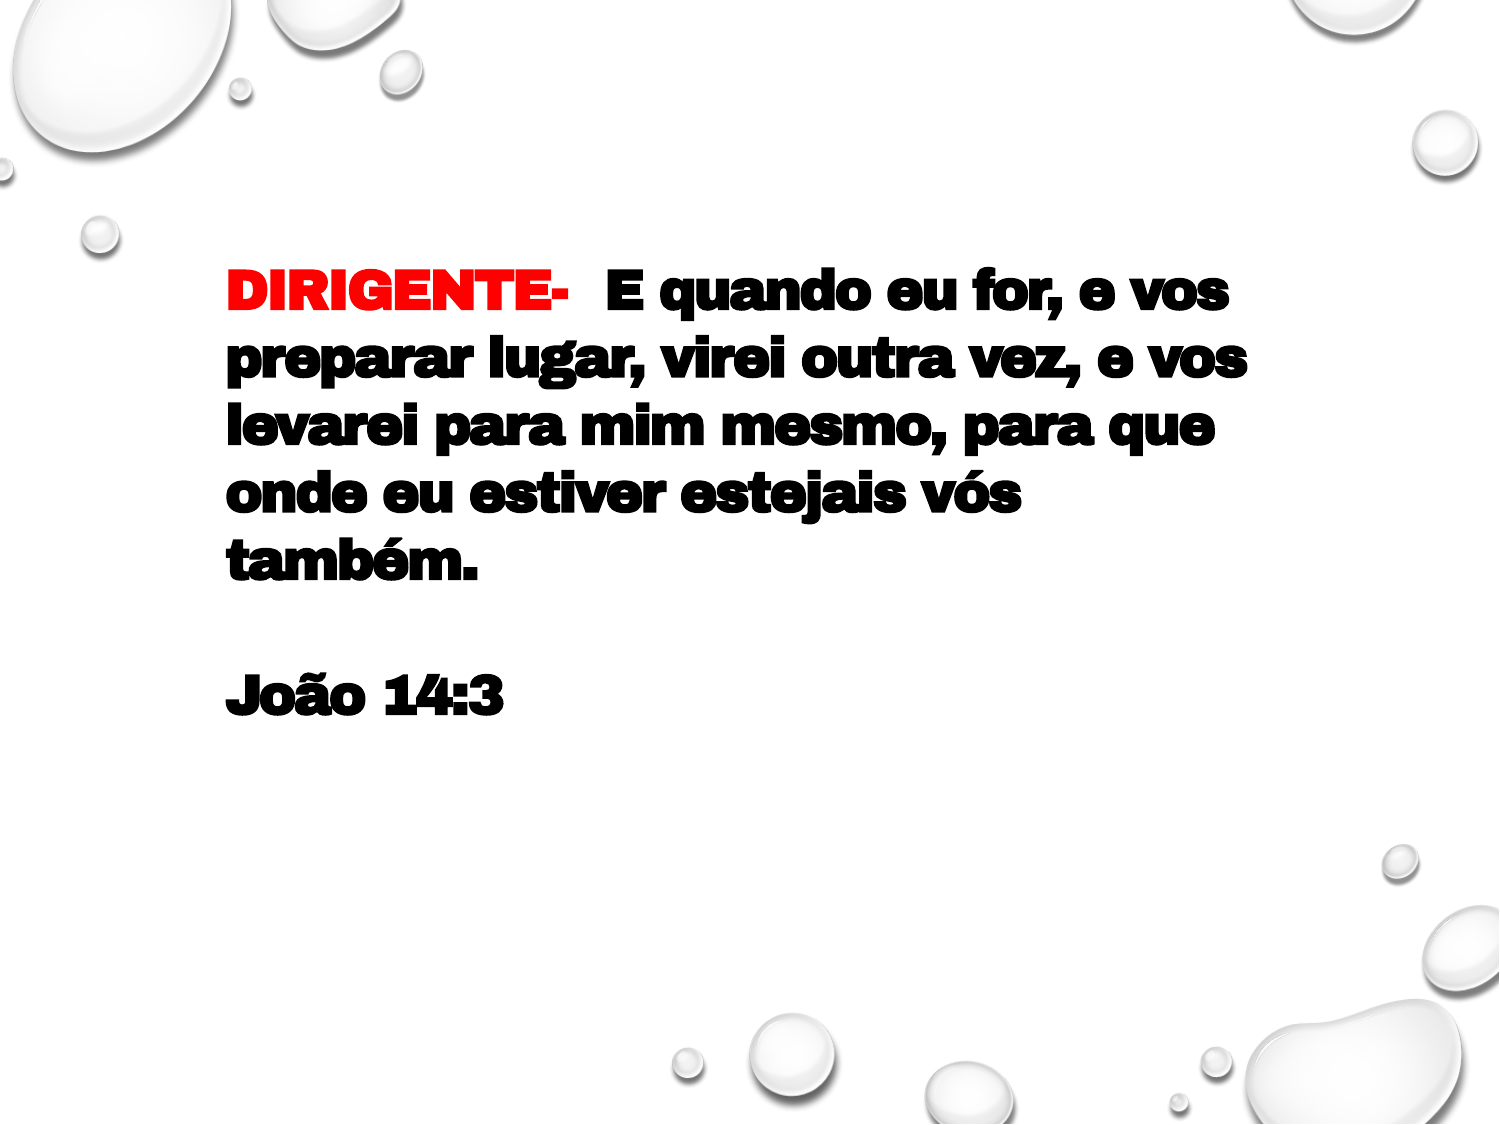

DIRIGENTE-  E quando eu for, e vos preparar lugar, virei outra vez, e vos levarei para mim mesmo, para que onde eu estiver estejais vós também.

João 14:3